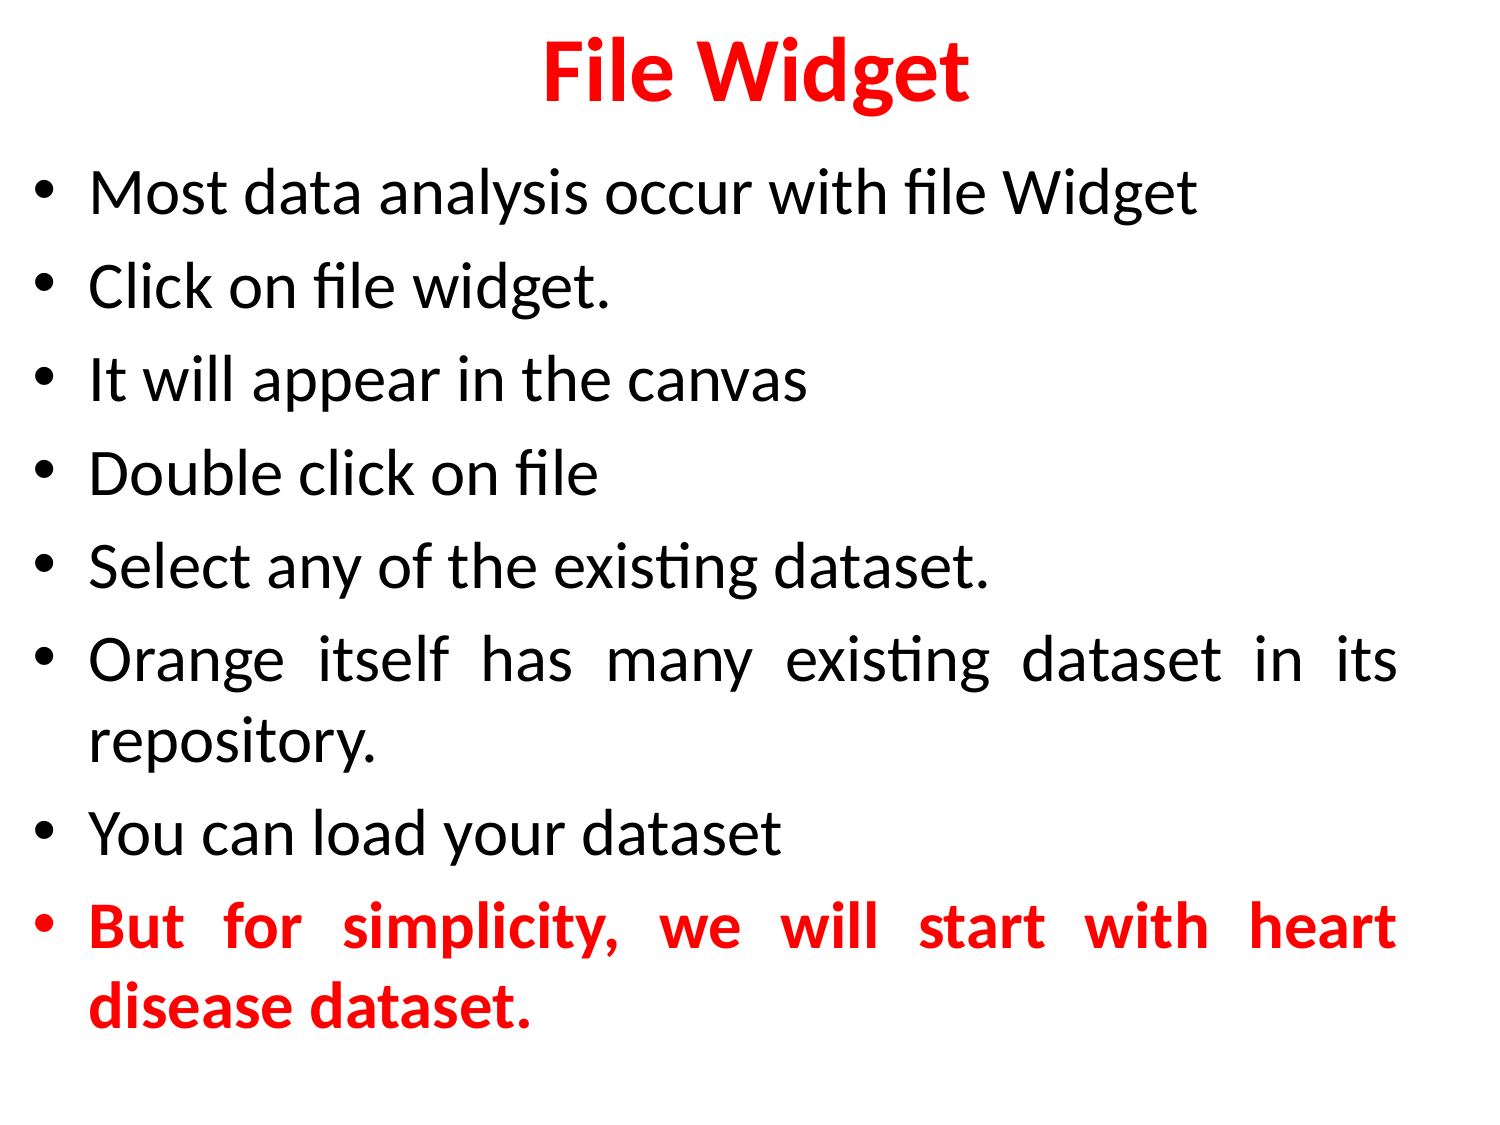

# File Widget
Most data analysis occur with file Widget
Click on file widget.
It will appear in the canvas
Double click on file
Select any of the existing dataset.
Orange itself has many existing dataset in its repository.
You can load your dataset
But for simplicity, we will start with heart disease dataset.